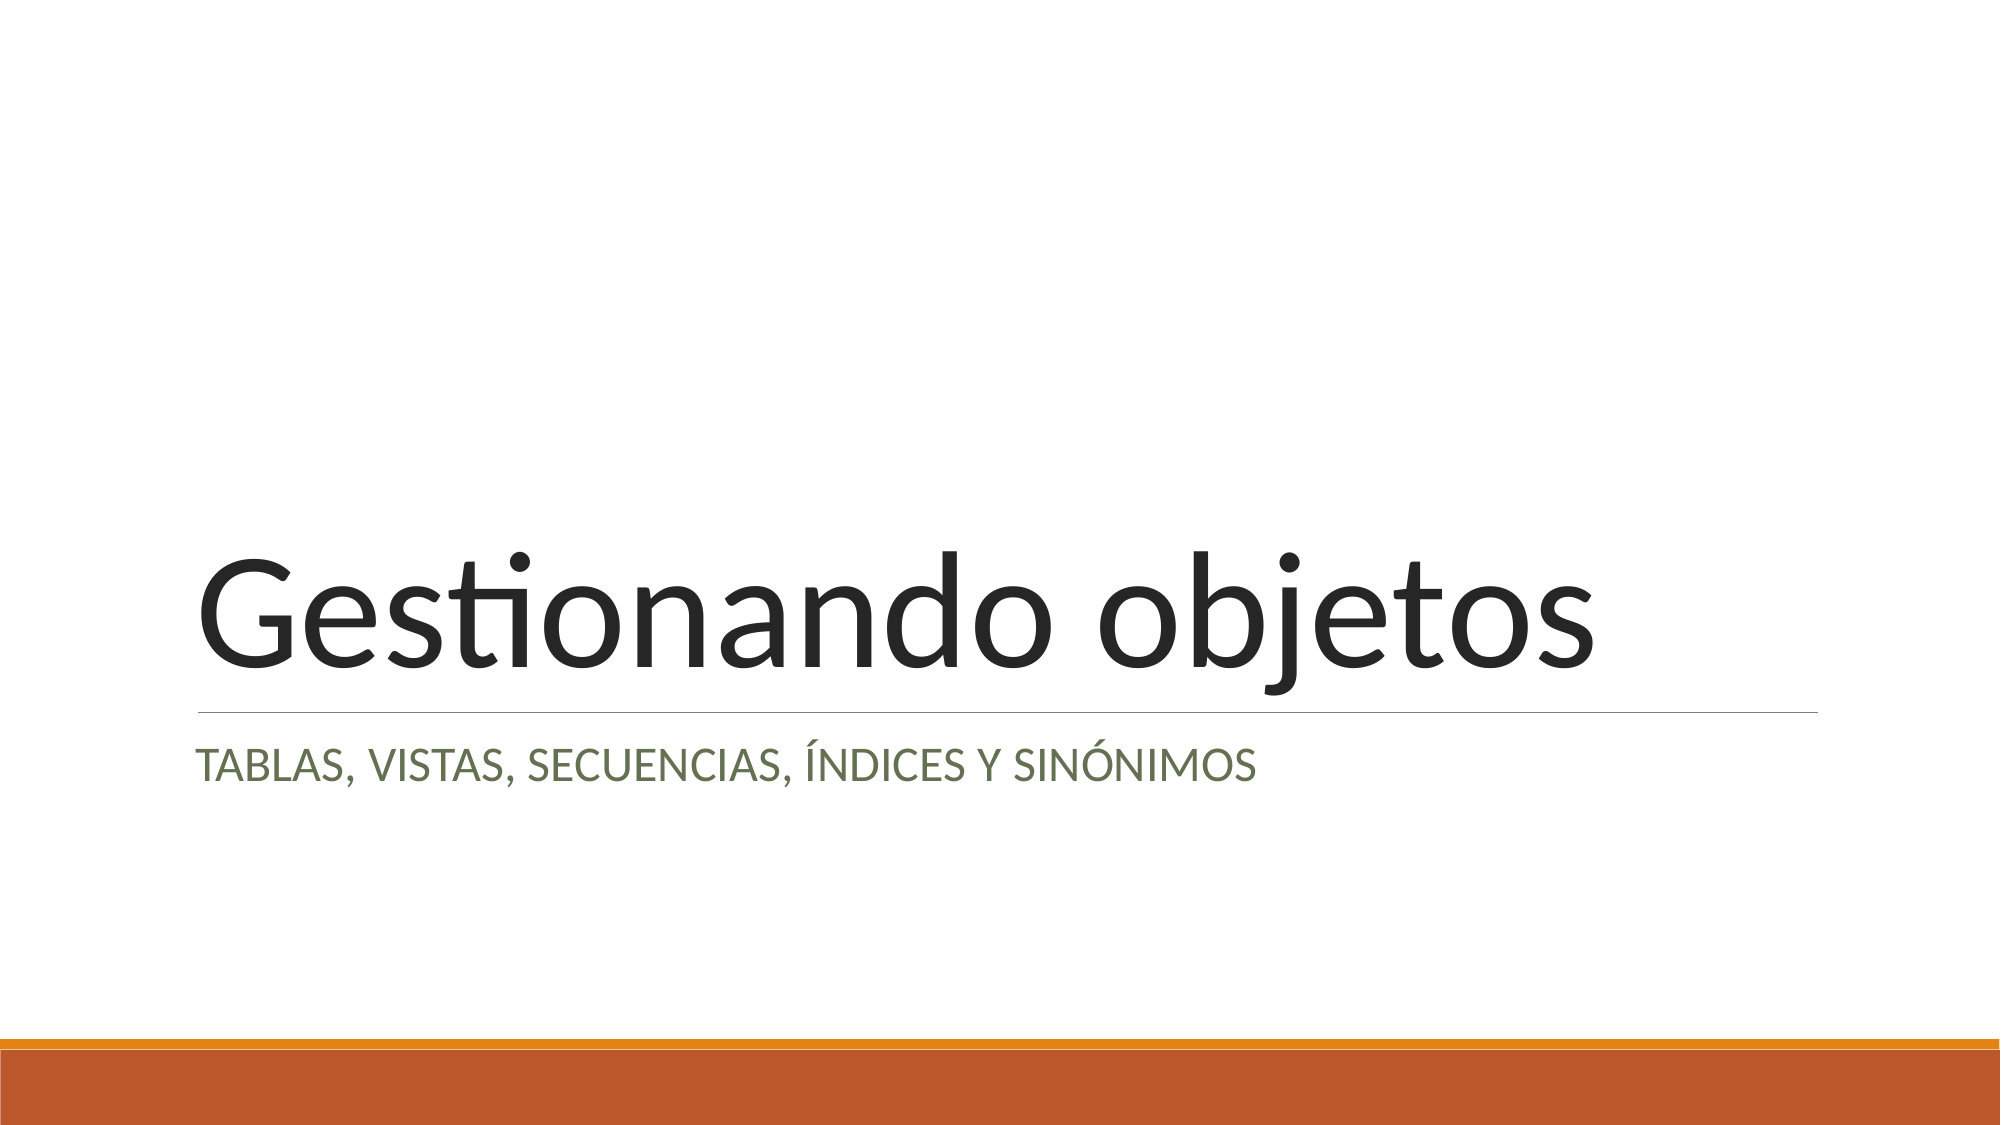

# Gestionando objetos
TABLAS, VISTAS, SECUENCIAS, ÍNDICES Y SINÓNIMOS